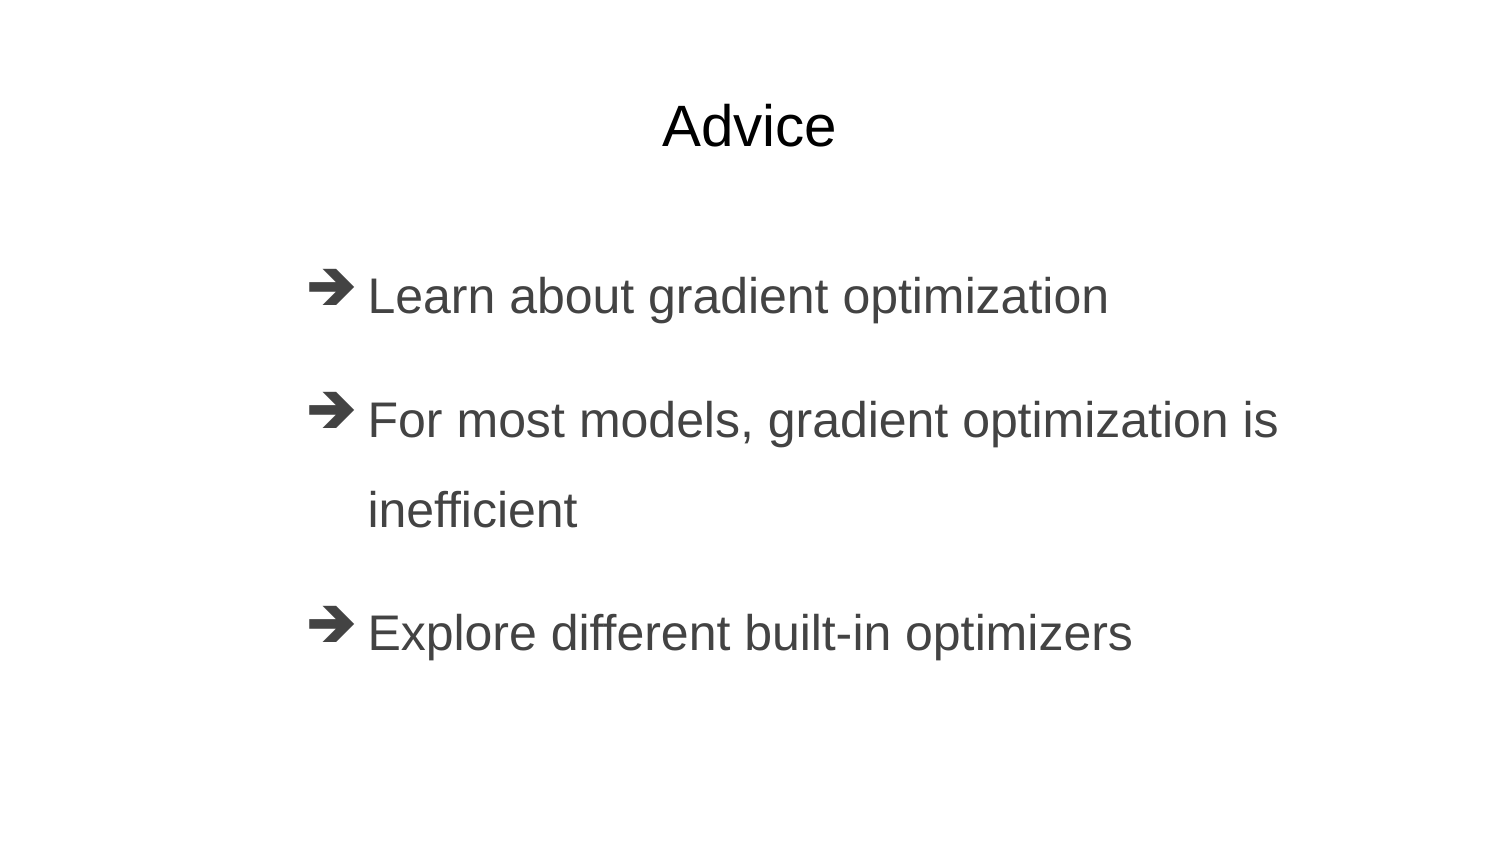

# Advice
Learn about gradient optimization
For most models, gradient optimization is inefficient
Explore different built-in optimizers